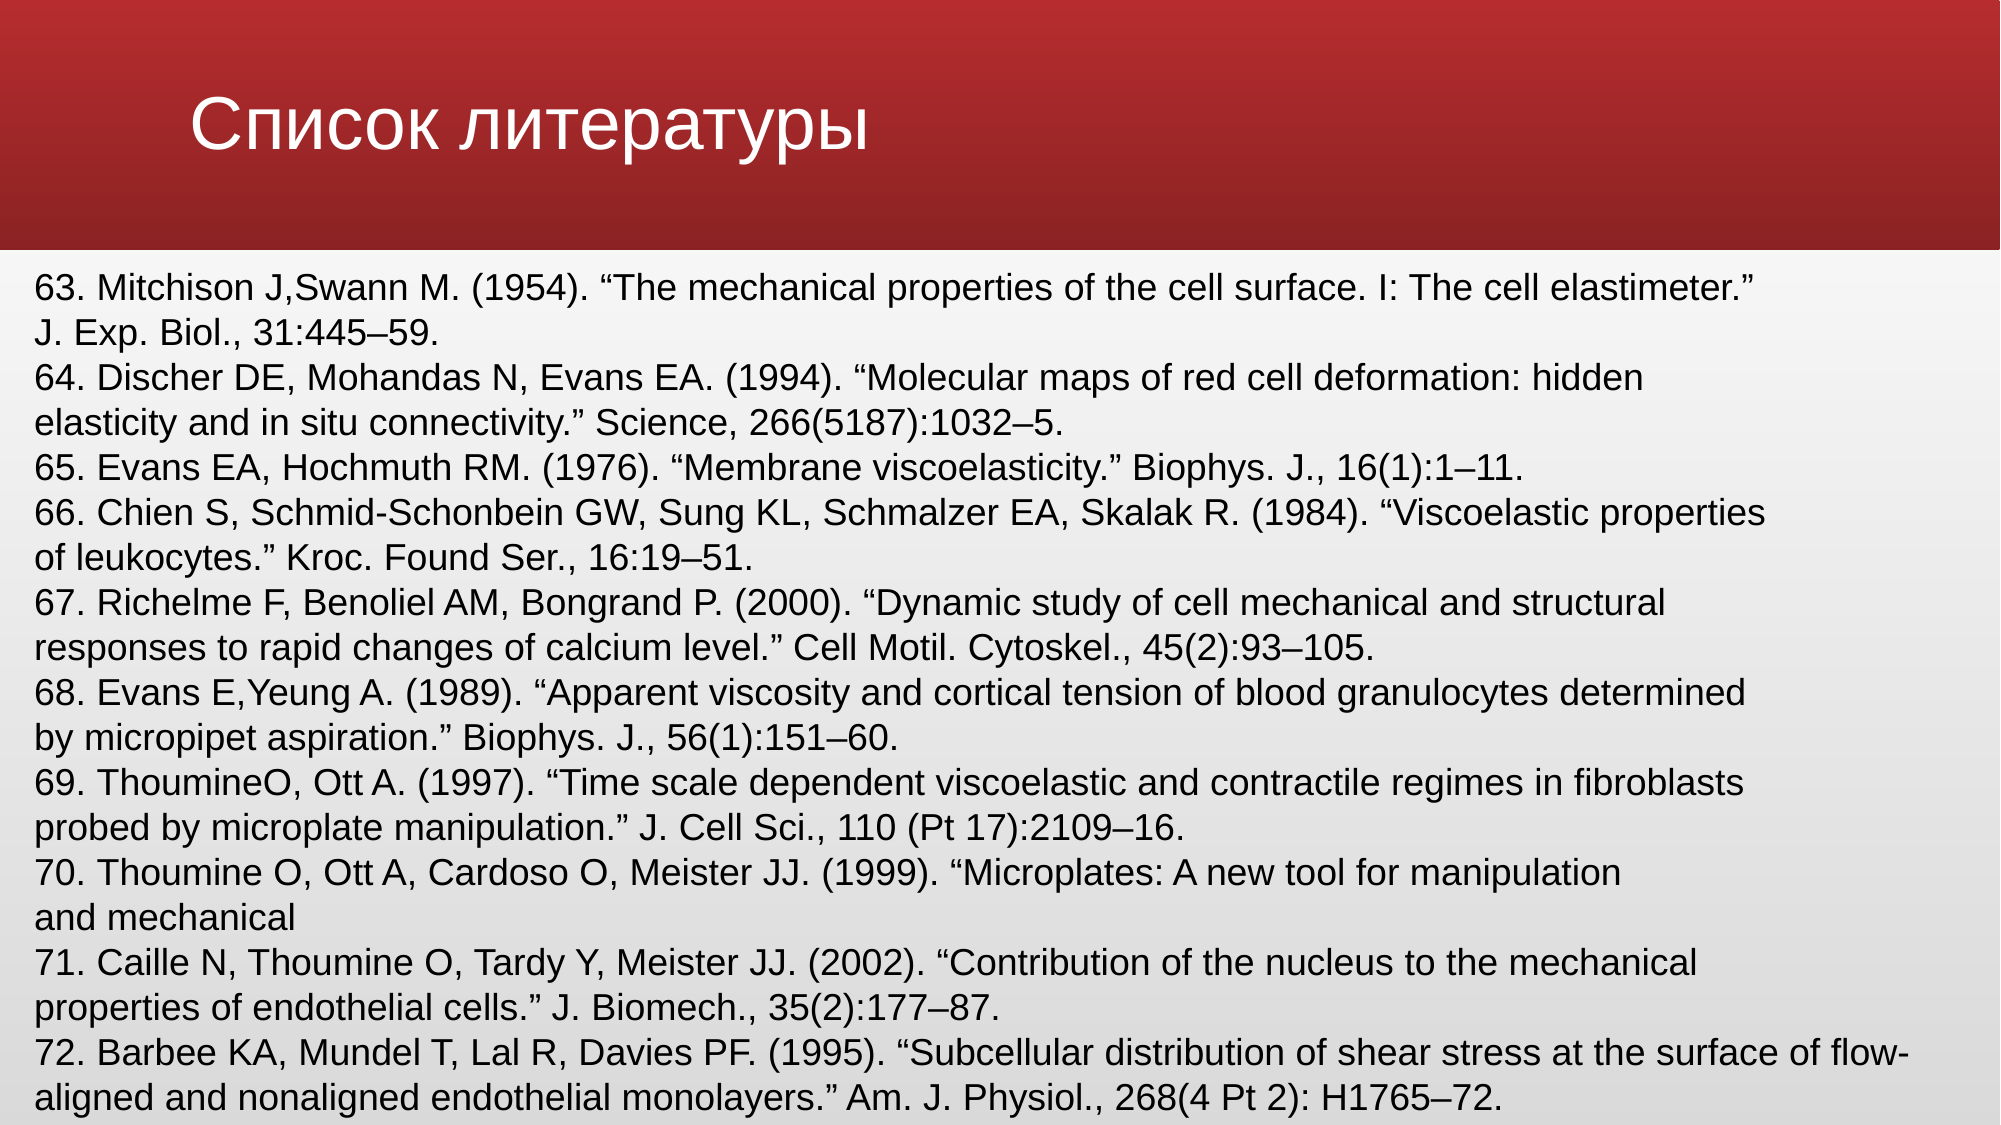

# Список литературы
63. Mitchison J,Swann M. (1954). “The mechanical properties of the cell surface. I: The cell elastimeter.”
J. Exp. Biol., 31:445–59.
64. Discher DE, Mohandas N, Evans EA. (1994). “Molecular maps of red cell deformation: hidden
elasticity and in situ connectivity.” Science, 266(5187):1032–5.
65. Evans EA, Hochmuth RM. (1976). “Membrane viscoelasticity.” Biophys. J., 16(1):1–11.
66. Chien S, Schmid-Schonbein GW, Sung KL, Schmalzer EA, Skalak R. (1984). “Viscoelastic properties
of leukocytes.” Kroc. Found Ser., 16:19–51.
67. Richelme F, Benoliel AM, Bongrand P. (2000). “Dynamic study of cell mechanical and structural
responses to rapid changes of calcium level.” Cell Motil. Cytoskel., 45(2):93–105.
68. Evans E,Yeung A. (1989). “Apparent viscosity and cortical tension of blood granulocytes determined
by micropipet aspiration.” Biophys. J., 56(1):151–60.
69. ThoumineO, Ott A. (1997). “Time scale dependent viscoelastic and contractile regimes in fibroblasts
probed by microplate manipulation.” J. Cell Sci., 110 (Pt 17):2109–16.
70. Thoumine O, Ott A, Cardoso O, Meister JJ. (1999). “Microplates: A new tool for manipulation
and mechanical
71. Caille N, Thoumine O, Tardy Y, Meister JJ. (2002). “Contribution of the nucleus to the mechanical
properties of endothelial cells.” J. Biomech., 35(2):177–87.
72. Barbee KA, Mundel T, Lal R, Davies PF. (1995). “Subcellular distribution of shear stress at the surface of flow-aligned and nonaligned endothelial monolayers.” Am. J. Physiol., 268(4 Pt 2): H1765–72.